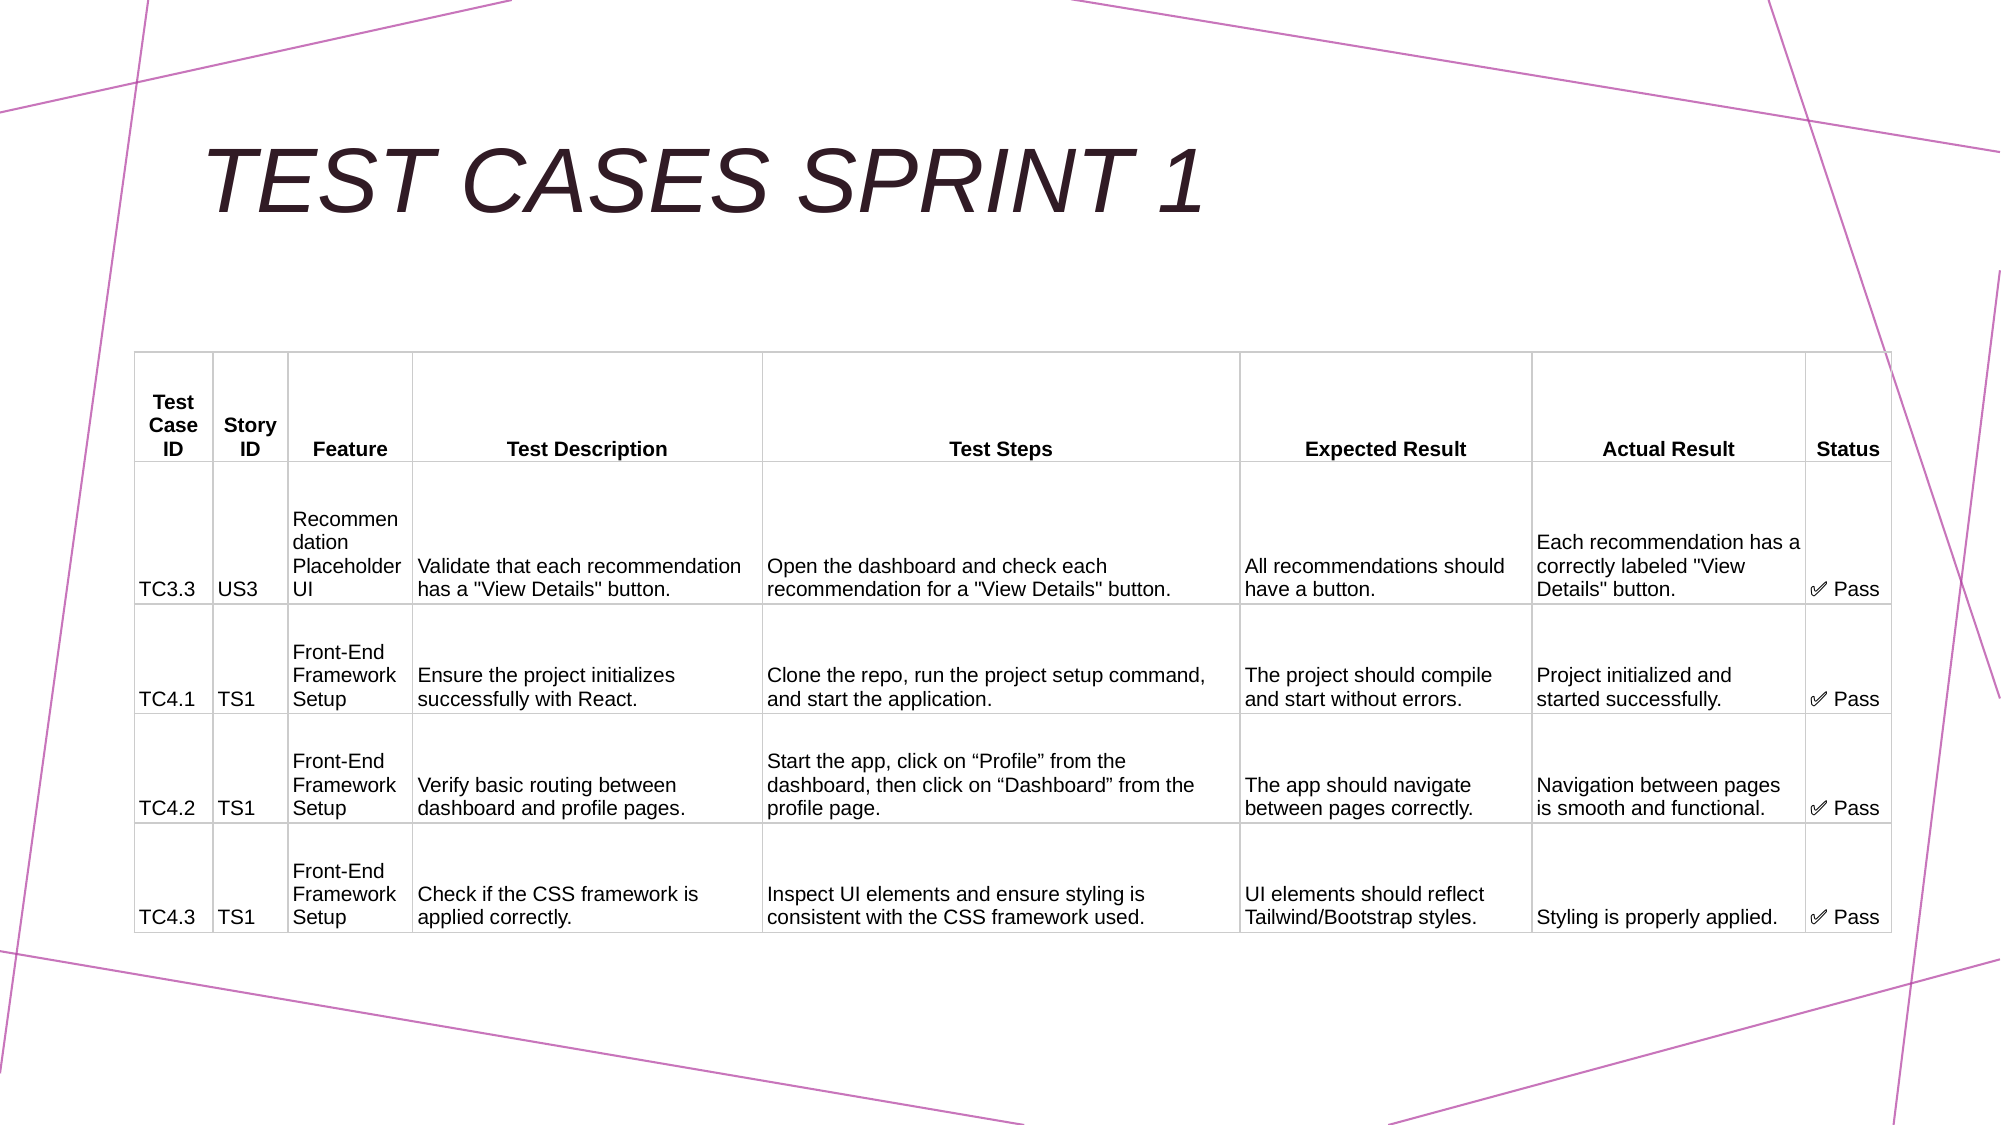

# Test Cases Sprint 1
| Test Case ID | Story ID | Feature | Test Description | Test Steps | Expected Result | Actual Result | Status |
| --- | --- | --- | --- | --- | --- | --- | --- |
| TC3.3 | US3 | Recommendation Placeholder UI | Validate that each recommendation has a "View Details" button. | Open the dashboard and check each recommendation for a "View Details" button. | All recommendations should have a button. | Each recommendation has a correctly labeled "View Details" button. | ✅ Pass |
| TC4.1 | TS1 | Front-End Framework Setup | Ensure the project initializes successfully with React. | Clone the repo, run the project setup command, and start the application. | The project should compile and start without errors. | Project initialized and started successfully. | ✅ Pass |
| TC4.2 | TS1 | Front-End Framework Setup | Verify basic routing between dashboard and profile pages. | Start the app, click on “Profile” from the dashboard, then click on “Dashboard” from the profile page. | The app should navigate between pages correctly. | Navigation between pages is smooth and functional. | ✅ Pass |
| TC4.3 | TS1 | Front-End Framework Setup | Check if the CSS framework is applied correctly. | Inspect UI elements and ensure styling is consistent with the CSS framework used. | UI elements should reflect Tailwind/Bootstrap styles. | Styling is properly applied. | ✅ Pass |